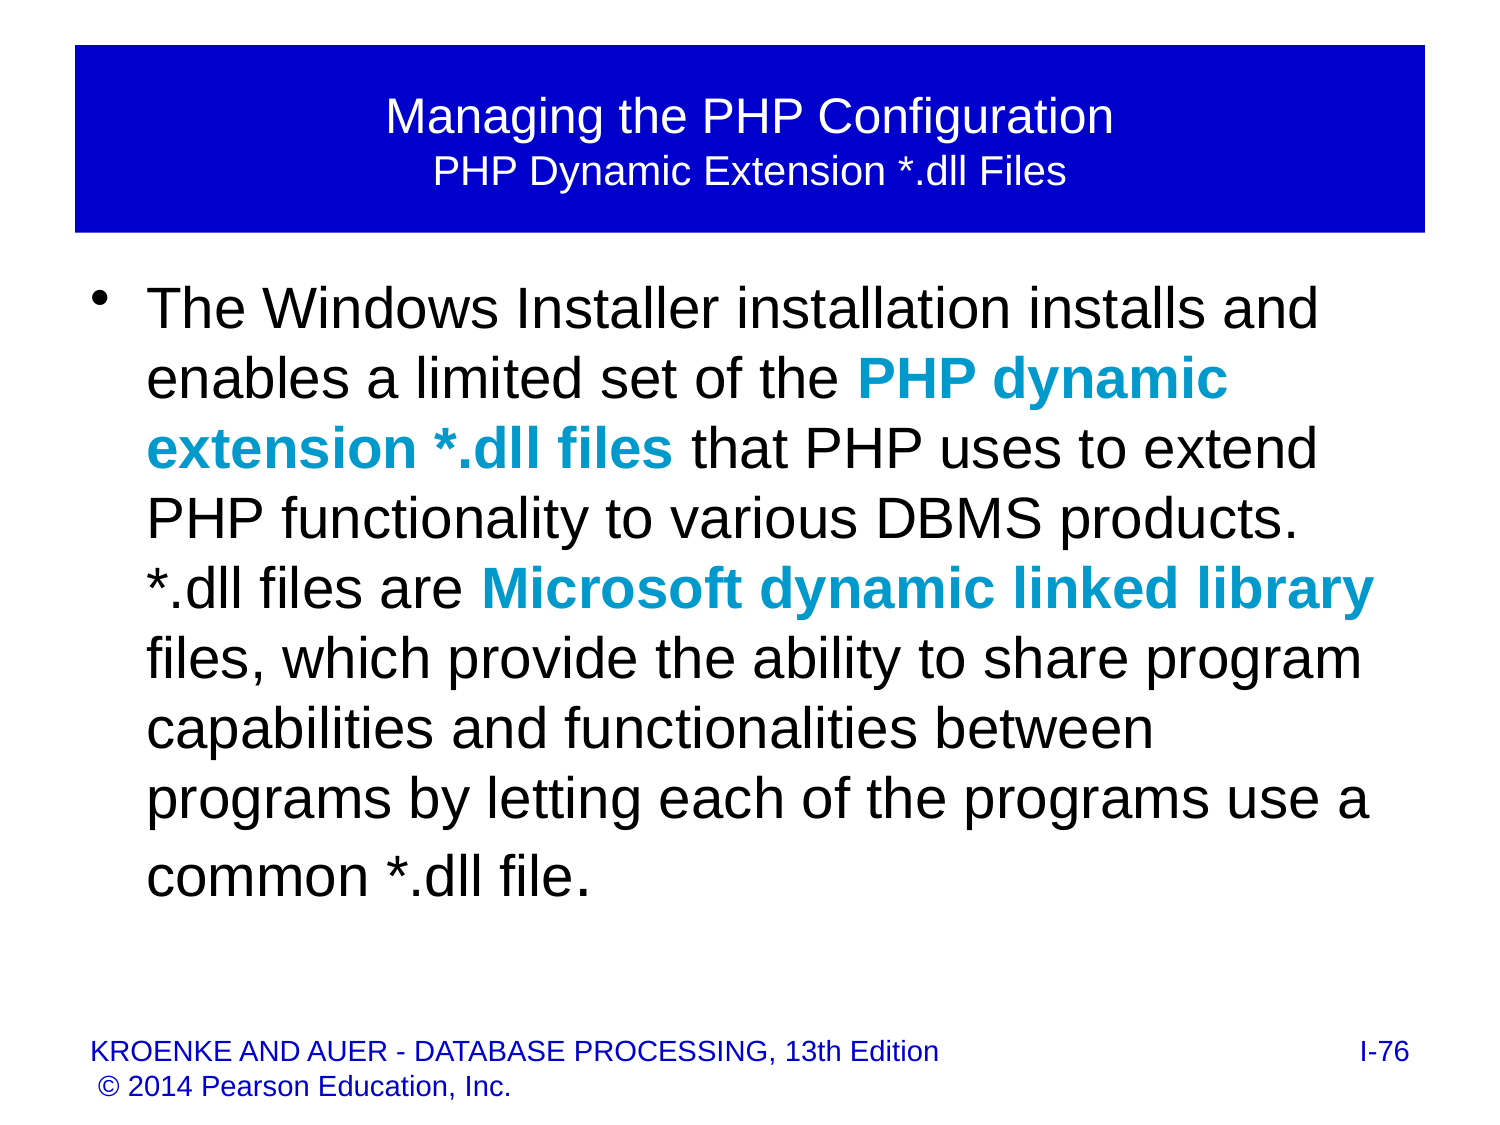

# Managing the PHP Configuration PHP Dynamic Extension *.dll Files
The Windows Installer installation installs and enables a limited set of the PHP dynamic extension *.dll files that PHP uses to extend PHP functionality to various DBMS products. *.dll files are Microsoft dynamic linked library files, which provide the ability to share program capabilities and functionalities between programs by letting each of the programs use a common *.dll file.
I-76
KROENKE AND AUER - DATABASE PROCESSING, 13th Edition  © 2014 Pearson Education, Inc.